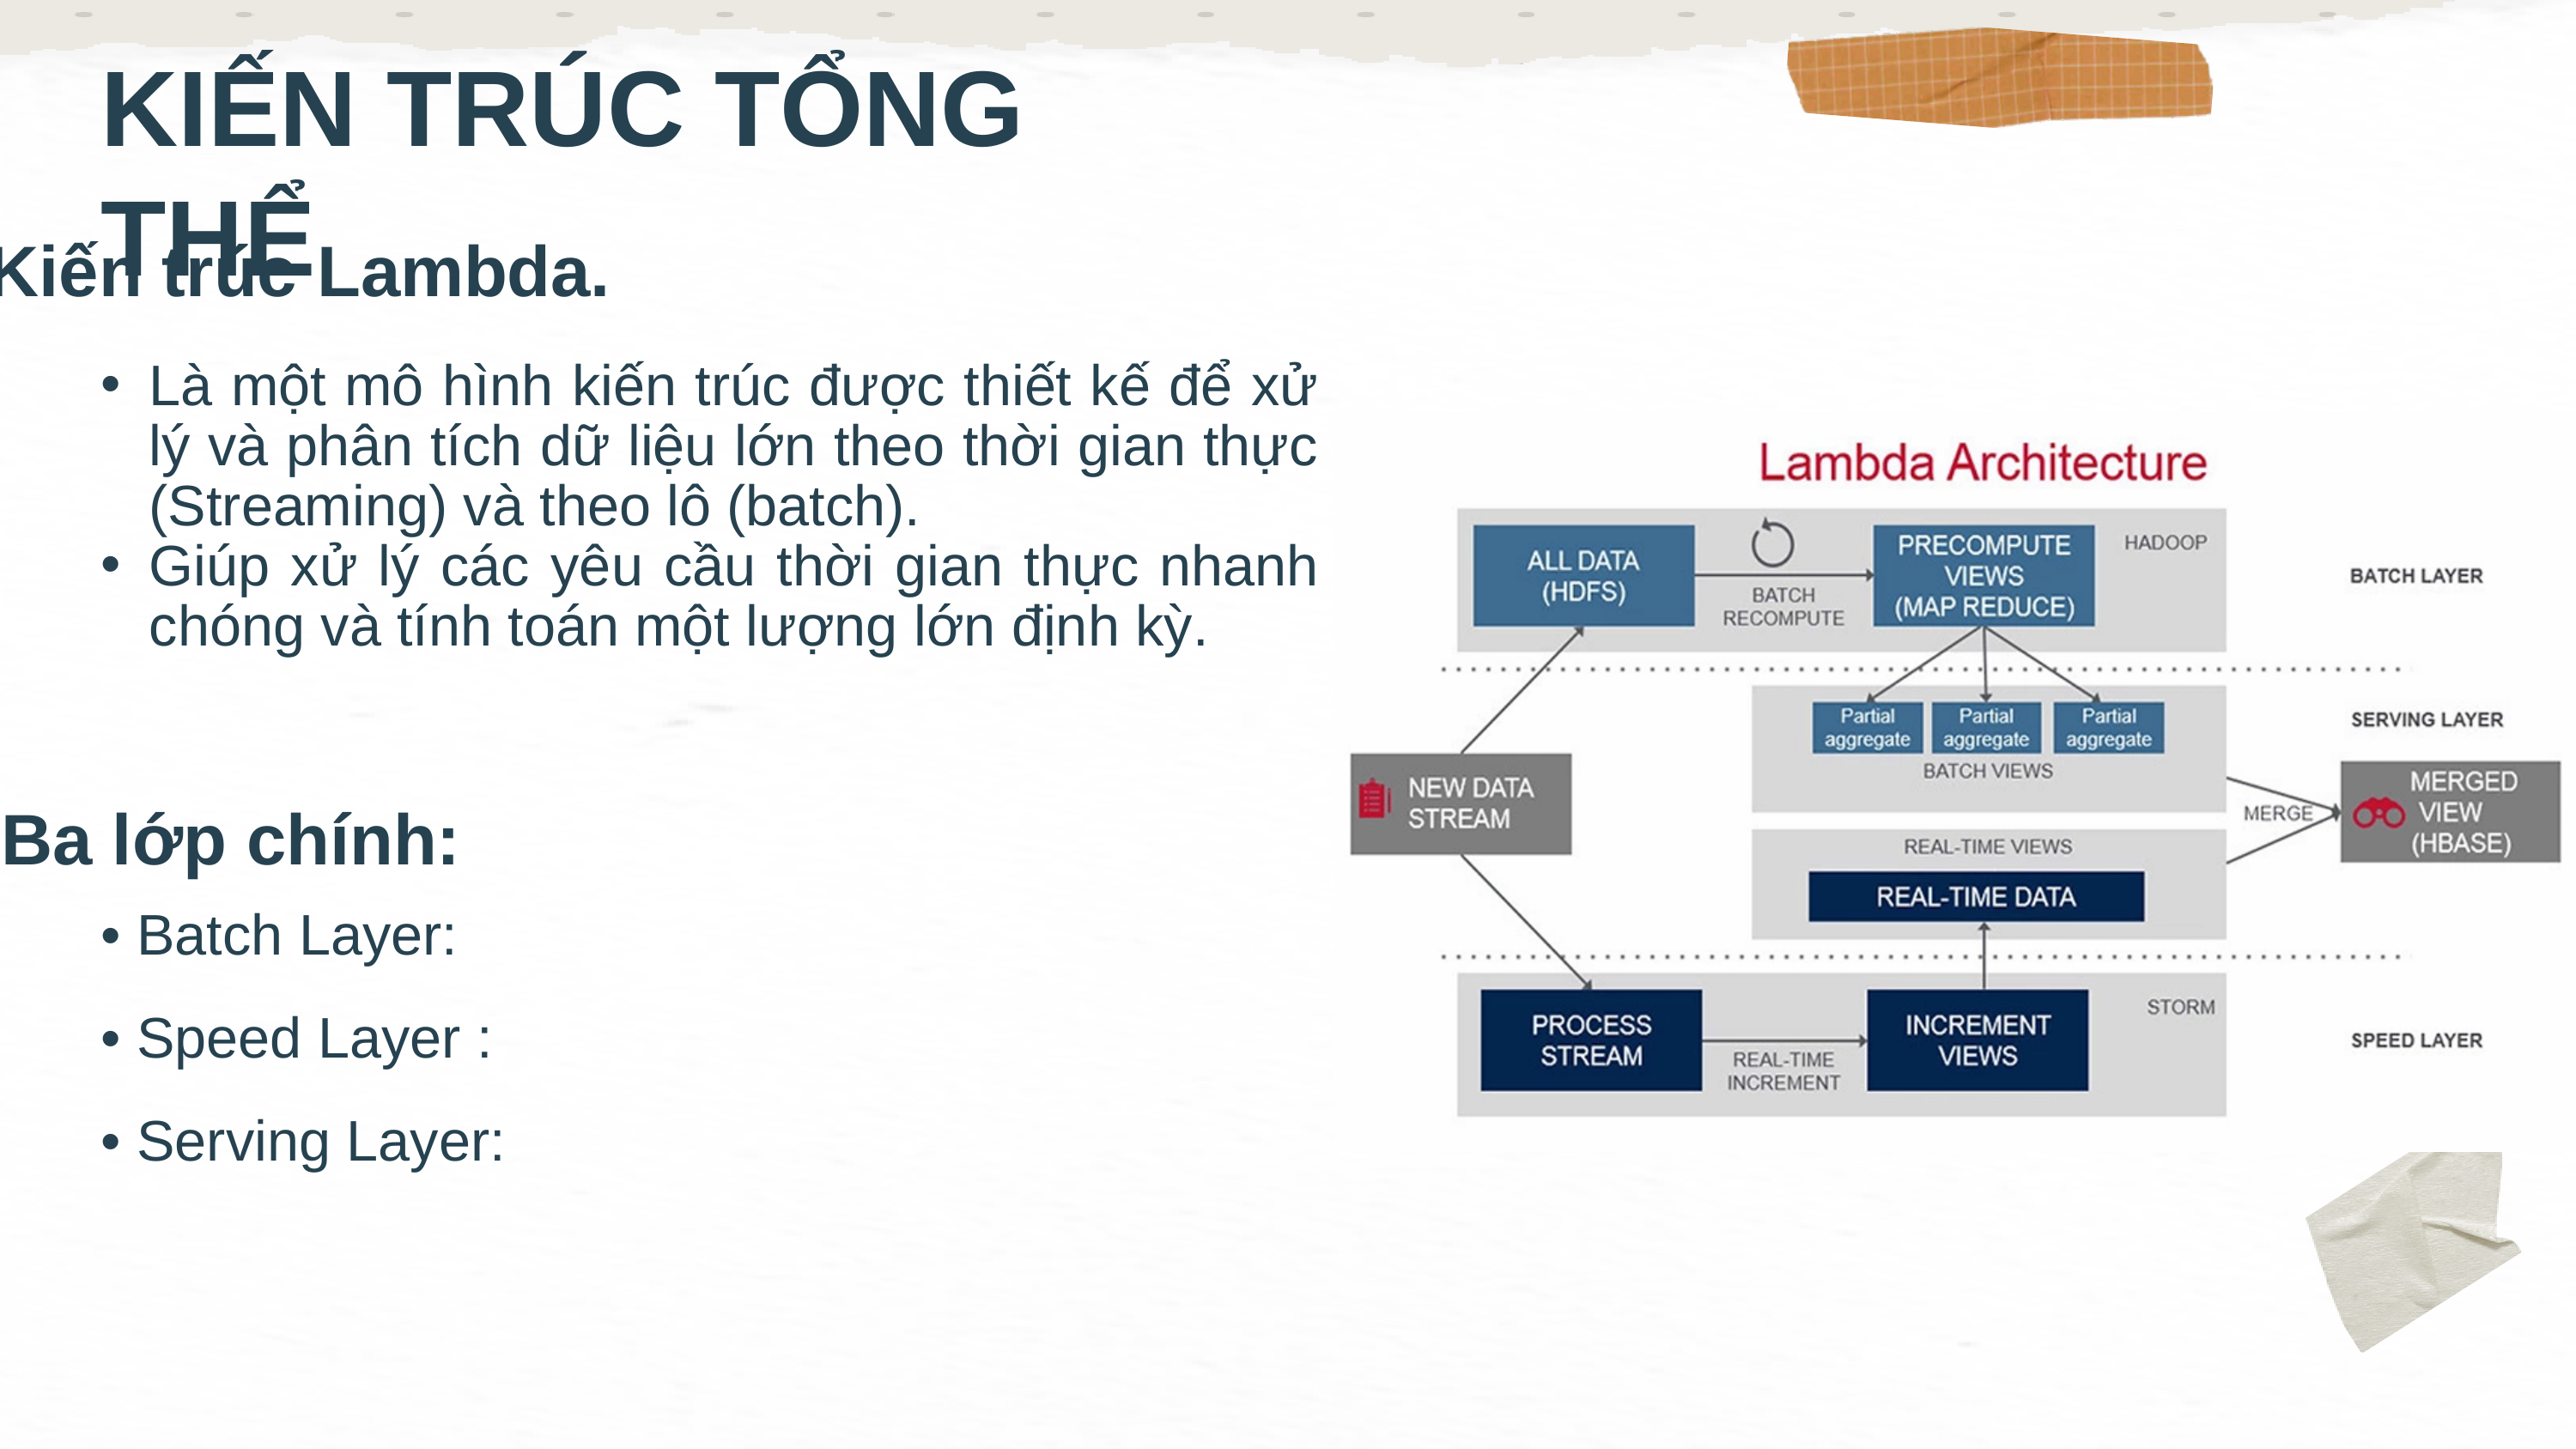

KIẾN TRÚC TỔNG THỂ
Kiến trúc Lambda.
Là một mô hình kiến trúc được thiết kế để xử lý và phân tích dữ liệu lớn theo thời gian thực (Streaming) và theo lô (batch).
Giúp xử lý các yêu cầu thời gian thực nhanh chóng và tính toán một lượng lớn định kỳ.

• Batch Layer:
• Speed Layer :
• Serving Layer:
Ba lớp chính: